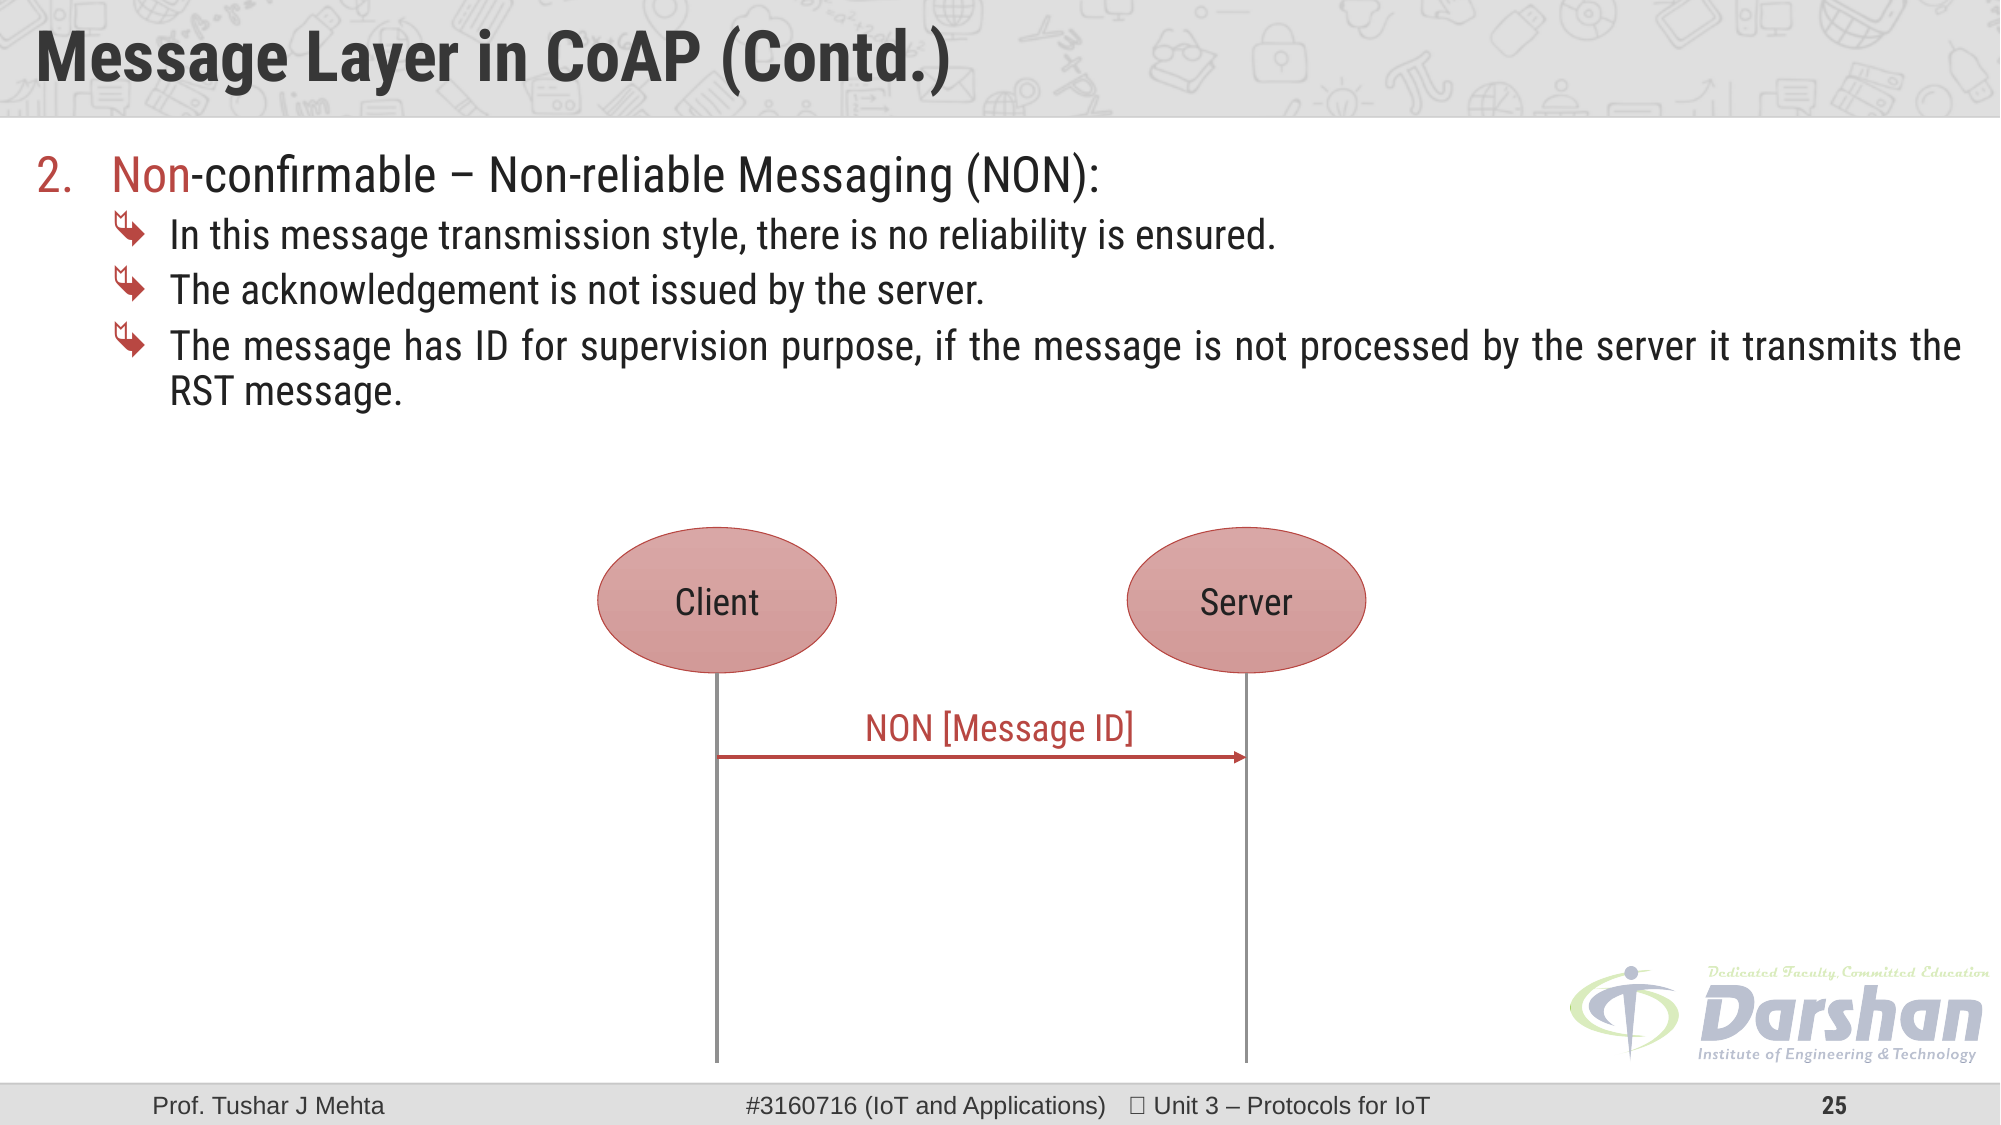

# Message Layer in CoAP (Contd.)
Non-confirmable – Non-reliable Messaging (NON):
In this message transmission style, there is no reliability is ensured.
The acknowledgement is not issued by the server.
The message has ID for supervision purpose, if the message is not processed by the server it transmits the RST message.
Client
Server
NON [Message ID]